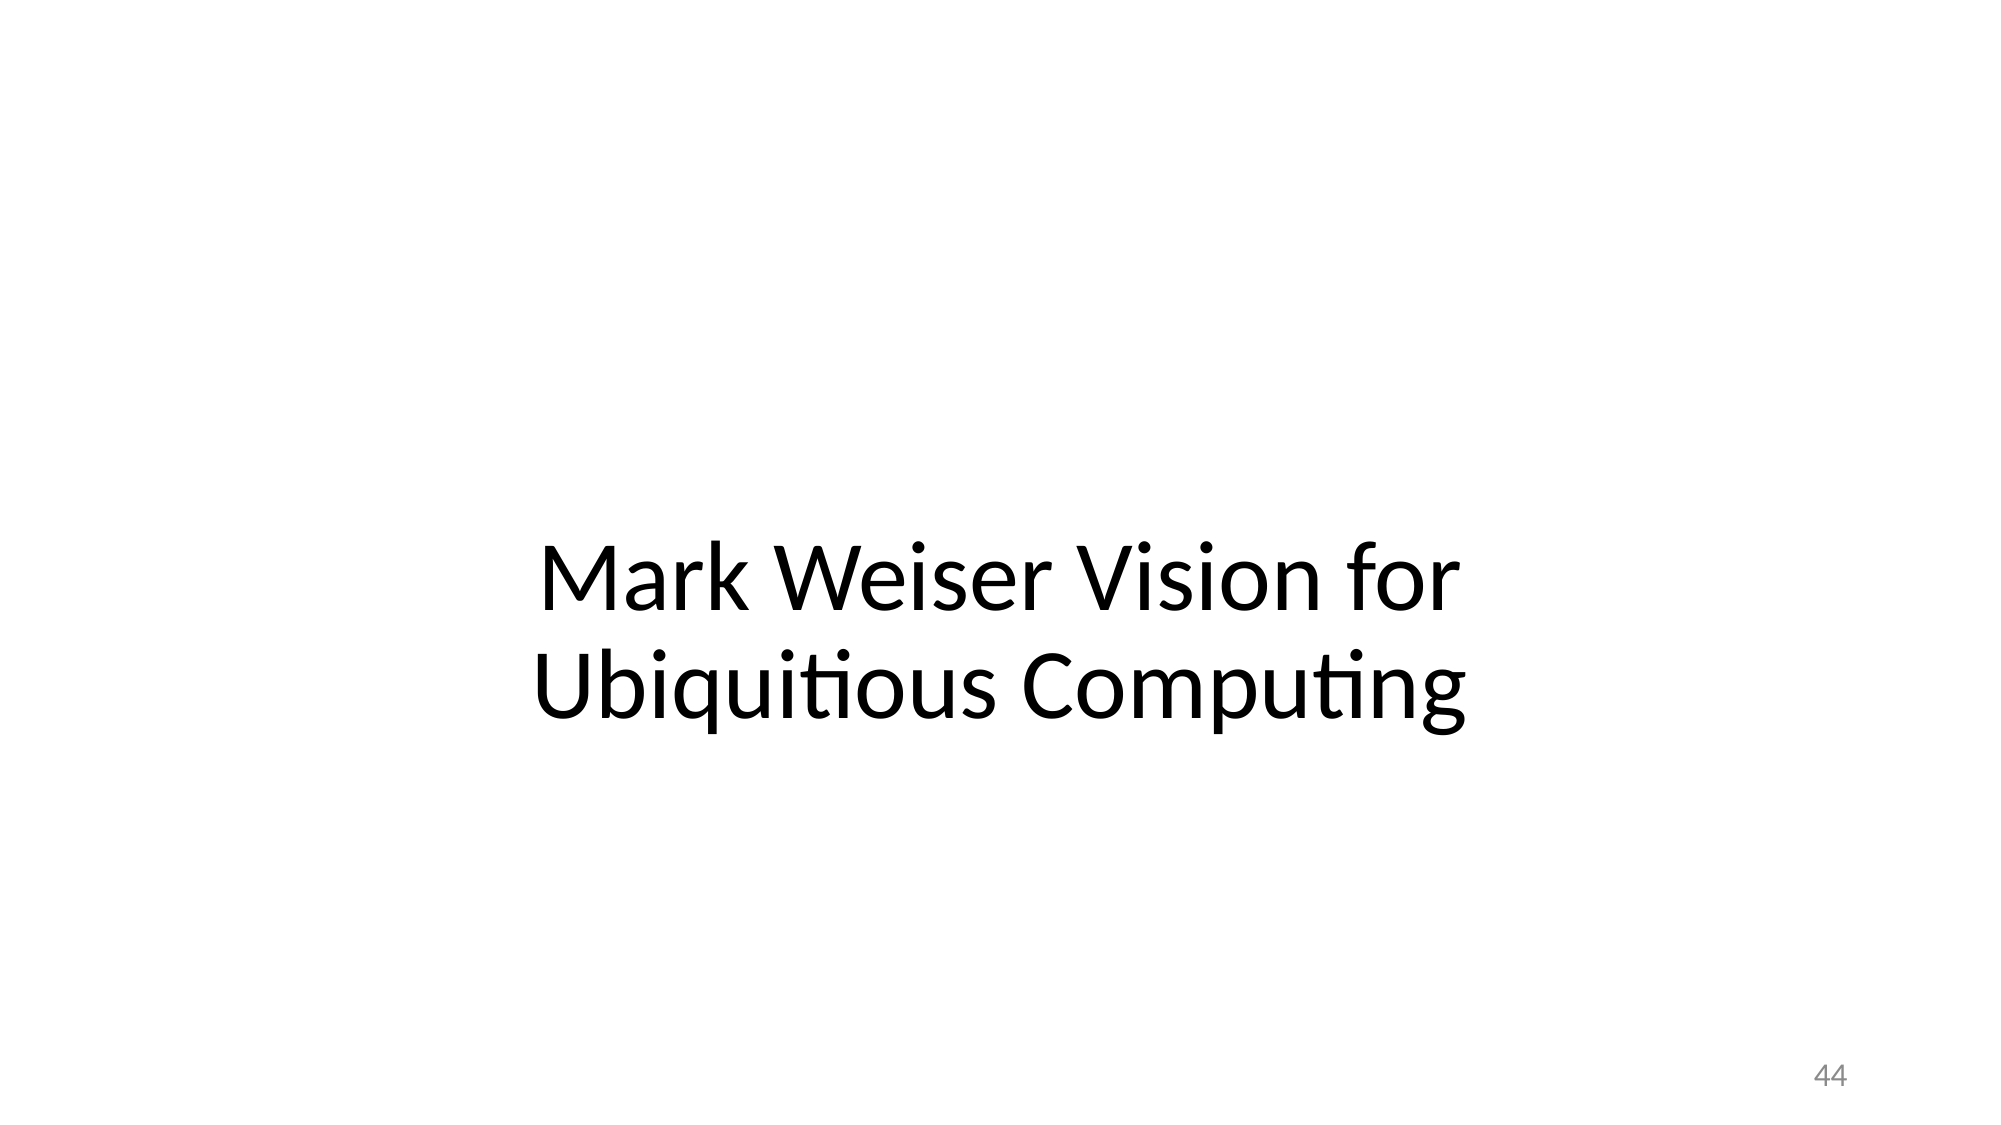

Mark Weiser Vision for Ubiquitious Computing

44